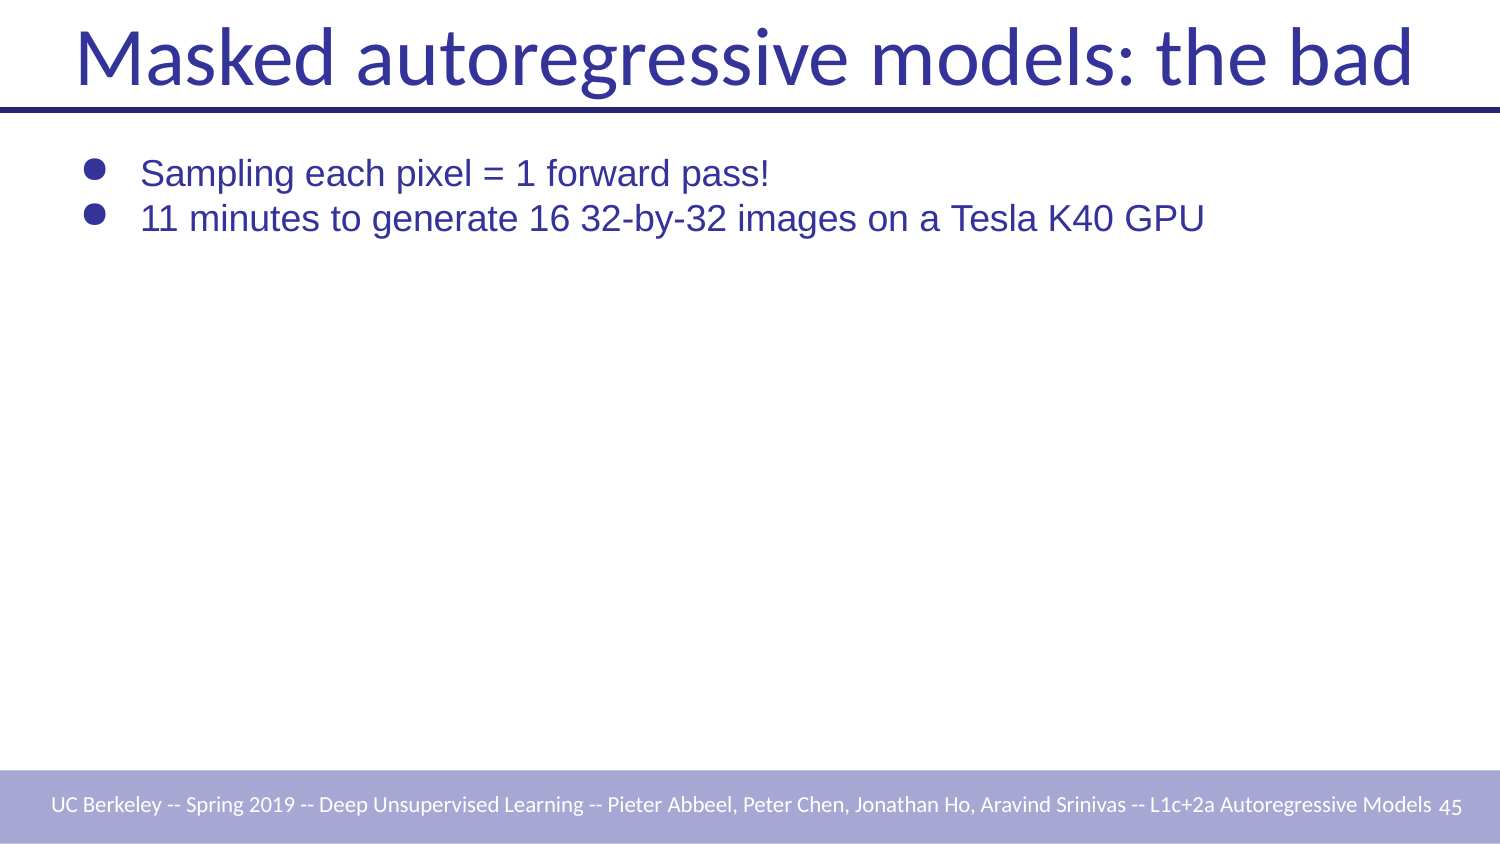

# Masked autoregressive models: the bad
Sampling each pixel = 1 forward pass!
11 minutes to generate 16 32-by-32 images on a Tesla K40 GPU
UC Berkeley -- Spring 2019 -- Deep Unsupervised Learning -- Pieter Abbeel, Peter Chen, Jonathan Ho, Aravind Srinivas -- L1c+2a Autoregressive Models 45